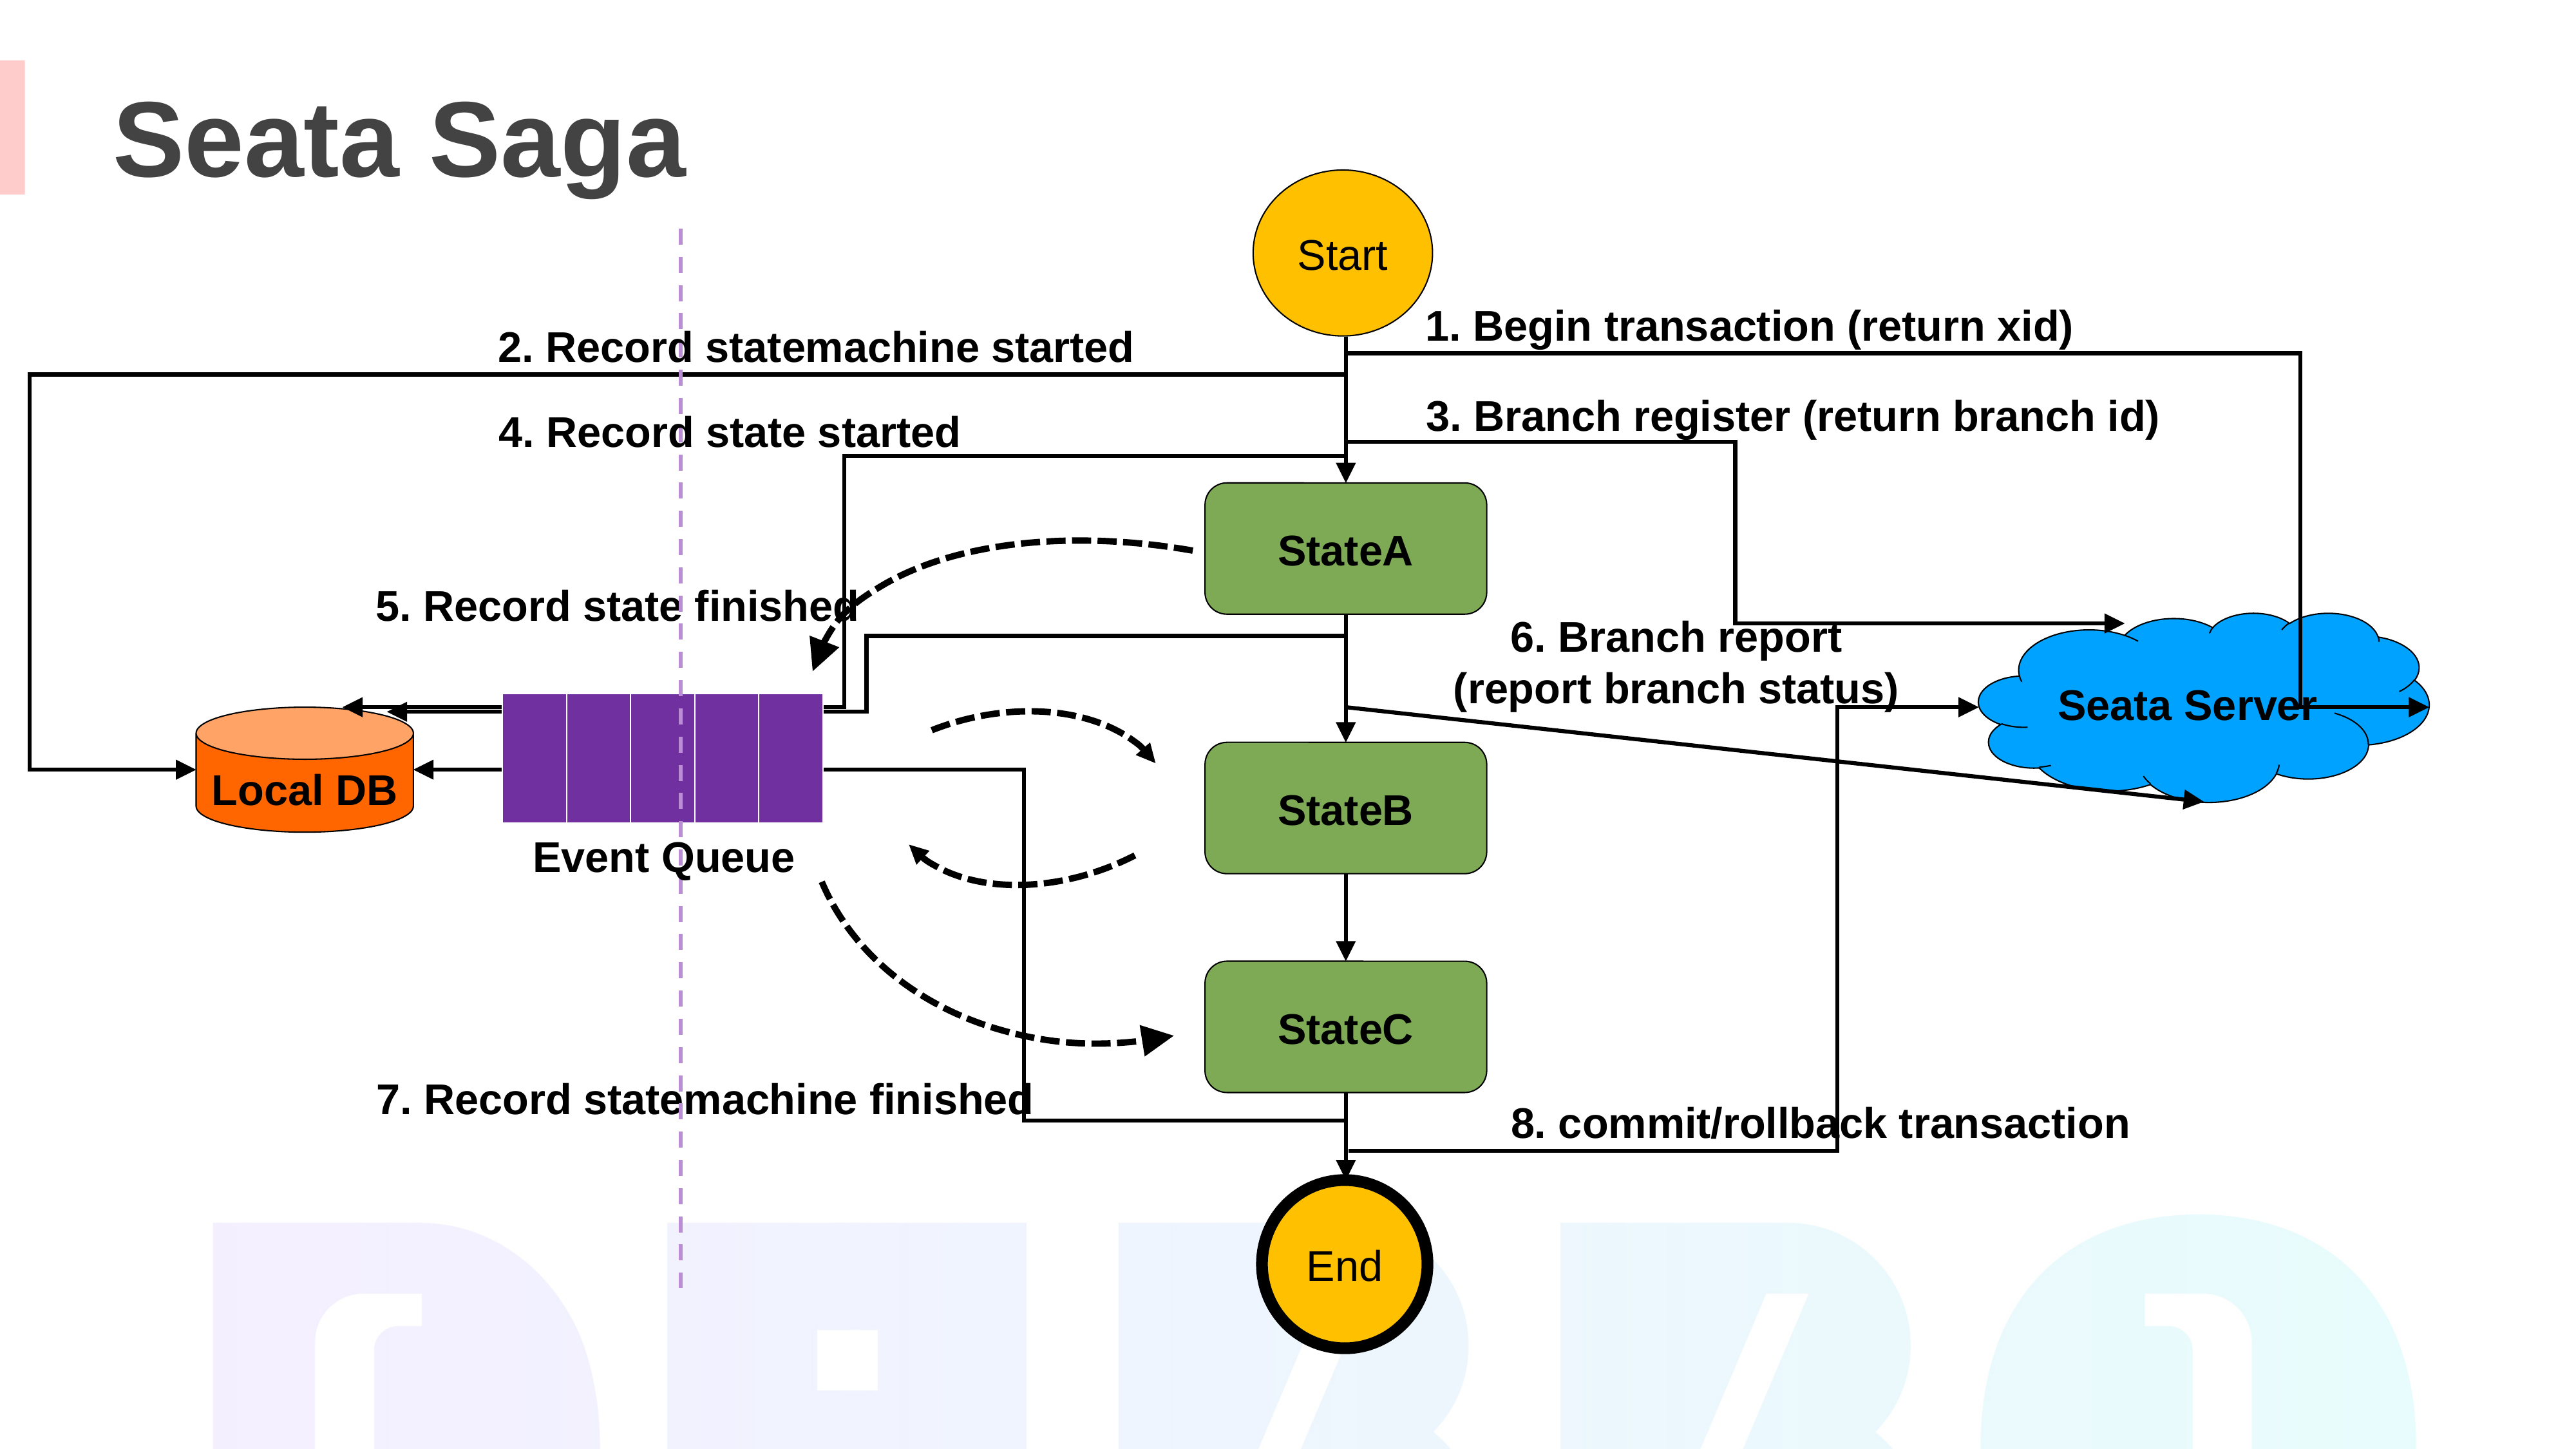

Seata Saga
Start
1. Begin transaction (return xid)
2. Record statemachine started
3. Branch register (return branch id)
4. Record state started

StateA

5. Record state finished

6. Branch report
(report branch status)
Seata Server

|  |  |  |  |  |
| --- | --- | --- | --- | --- |
Local DB
StateB
Event Queue
StateC
7. Record statemachine finished
8. commit/rollback transaction
End